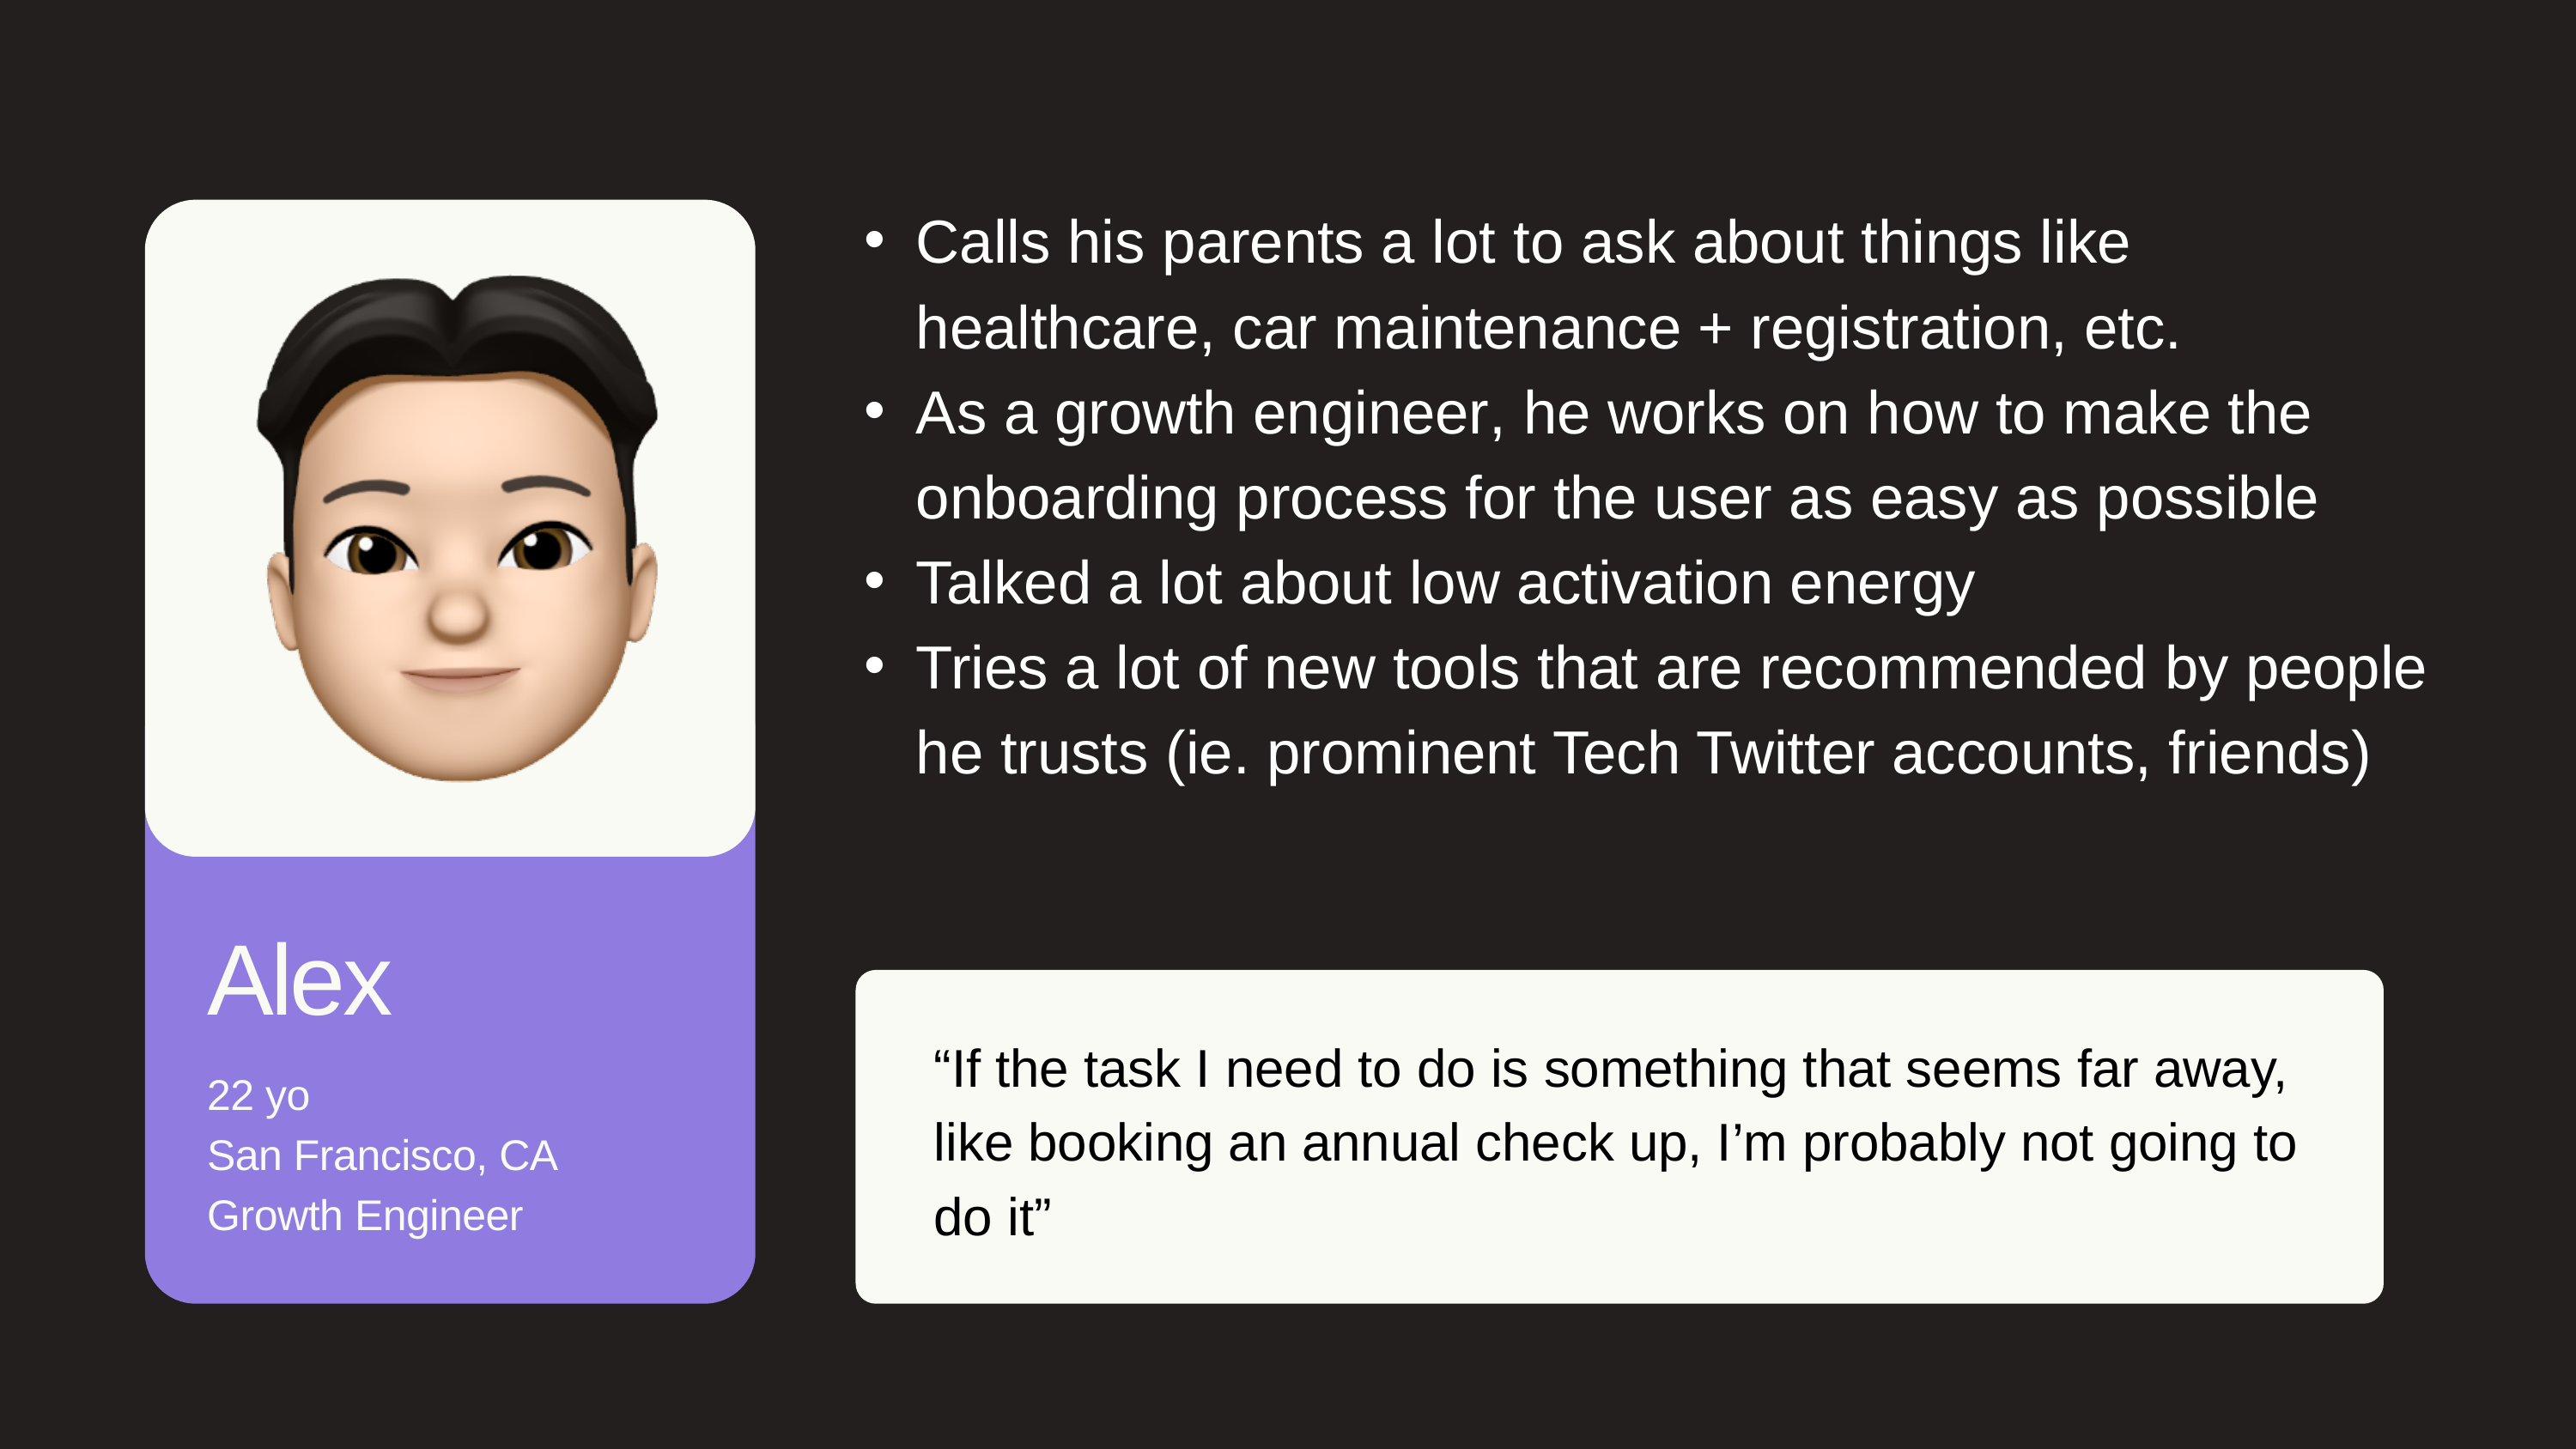

Calls his parents a lot to ask about things like healthcare, car maintenance + registration, etc.
As a growth engineer, he works on how to make the onboarding process for the user as easy as possible
Talked a lot about low activation energy
Tries a lot of new tools that are recommended by people he trusts (ie. prominent Tech Twitter accounts, friends)

Description

Alex
22 yo
San Francisco, CA
Growth Engineer

“If the task I need to do is something that seems far away, like booking an annual check up, I’m probably not going to do it”